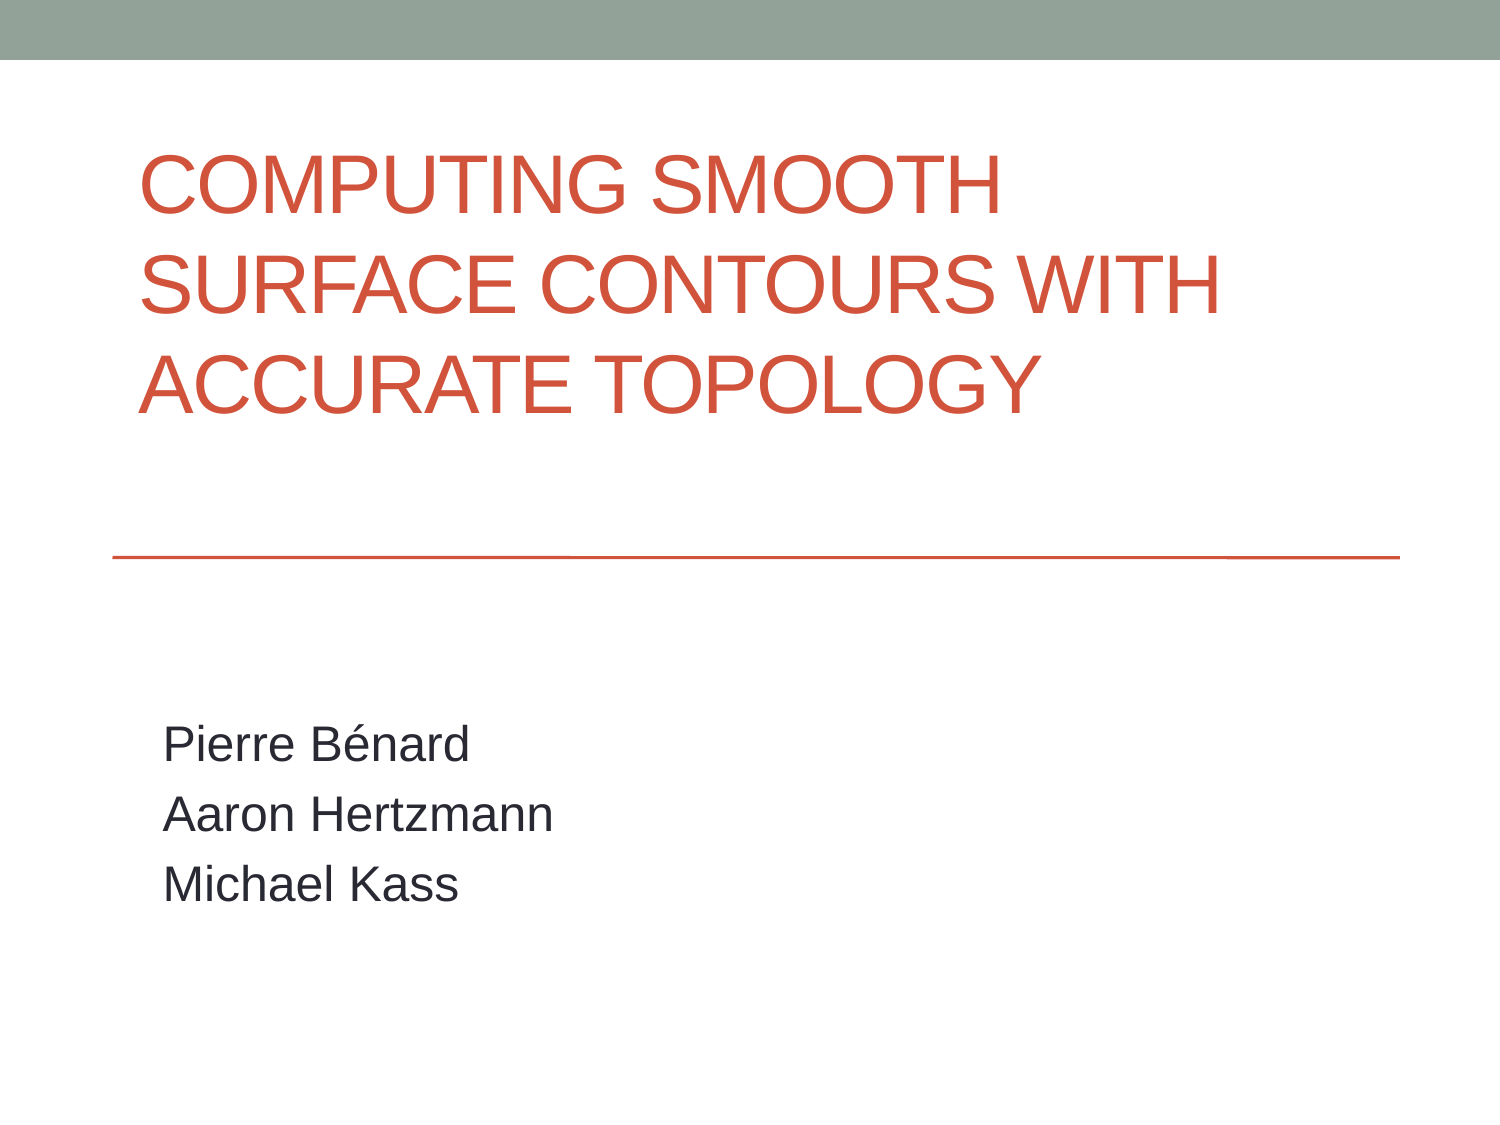

# Computing smooth surface contours with accurate topology
Pierre Bénard
Aaron Hertzmann
Michael Kass